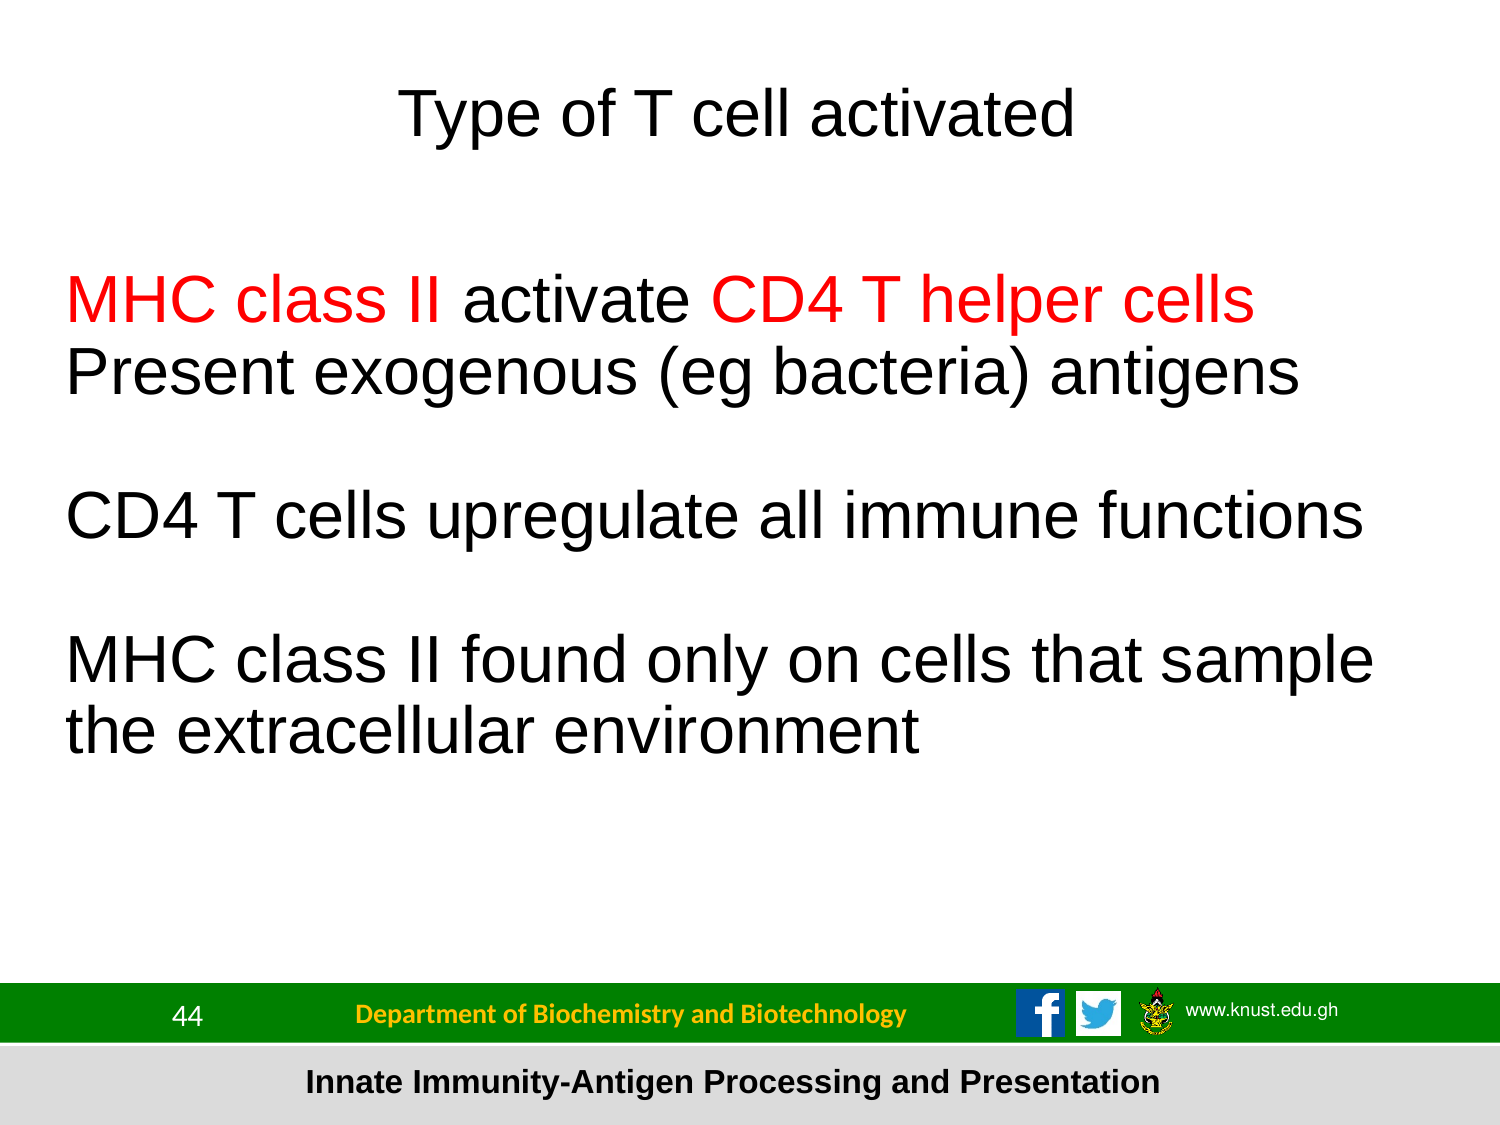

Type of T cell activated
MHC class II activate CD4 T helper cells
Present exogenous (eg bacteria) antigens

CD4 T cells upregulate all immune functions

MHC class II found only on cells that sample the extracellular environment

Department of Biochemistry and Biotechnology
44
Innate Immunity-Antigen Processing and Presentation